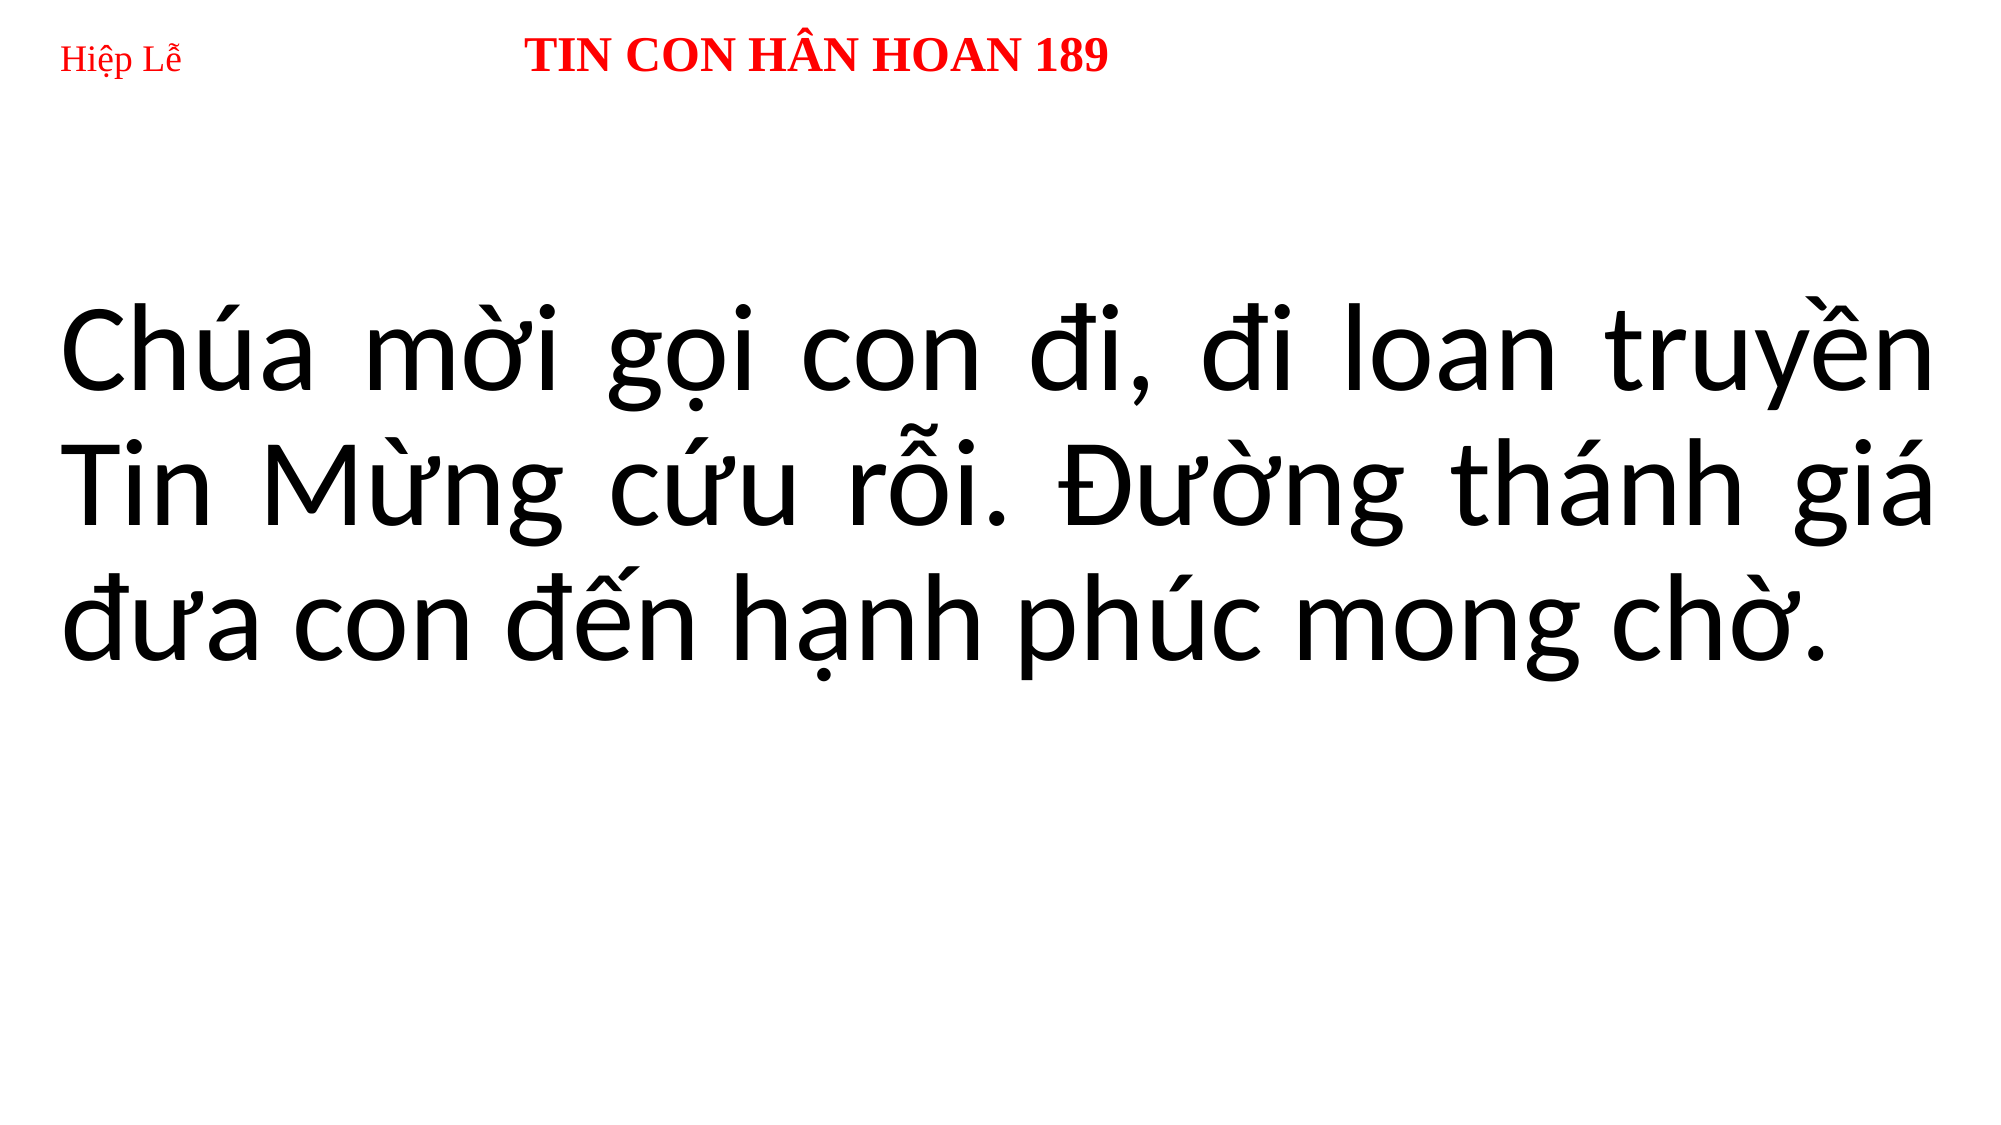

# Hiệp Lễ                                    TIN CON HÂN HOAN 189
Chúa mời gọi con đi, đi loan truyền Tin Mừng cứu rỗi. Đường thánh giá đưa con đến hạnh phúc mong chờ.